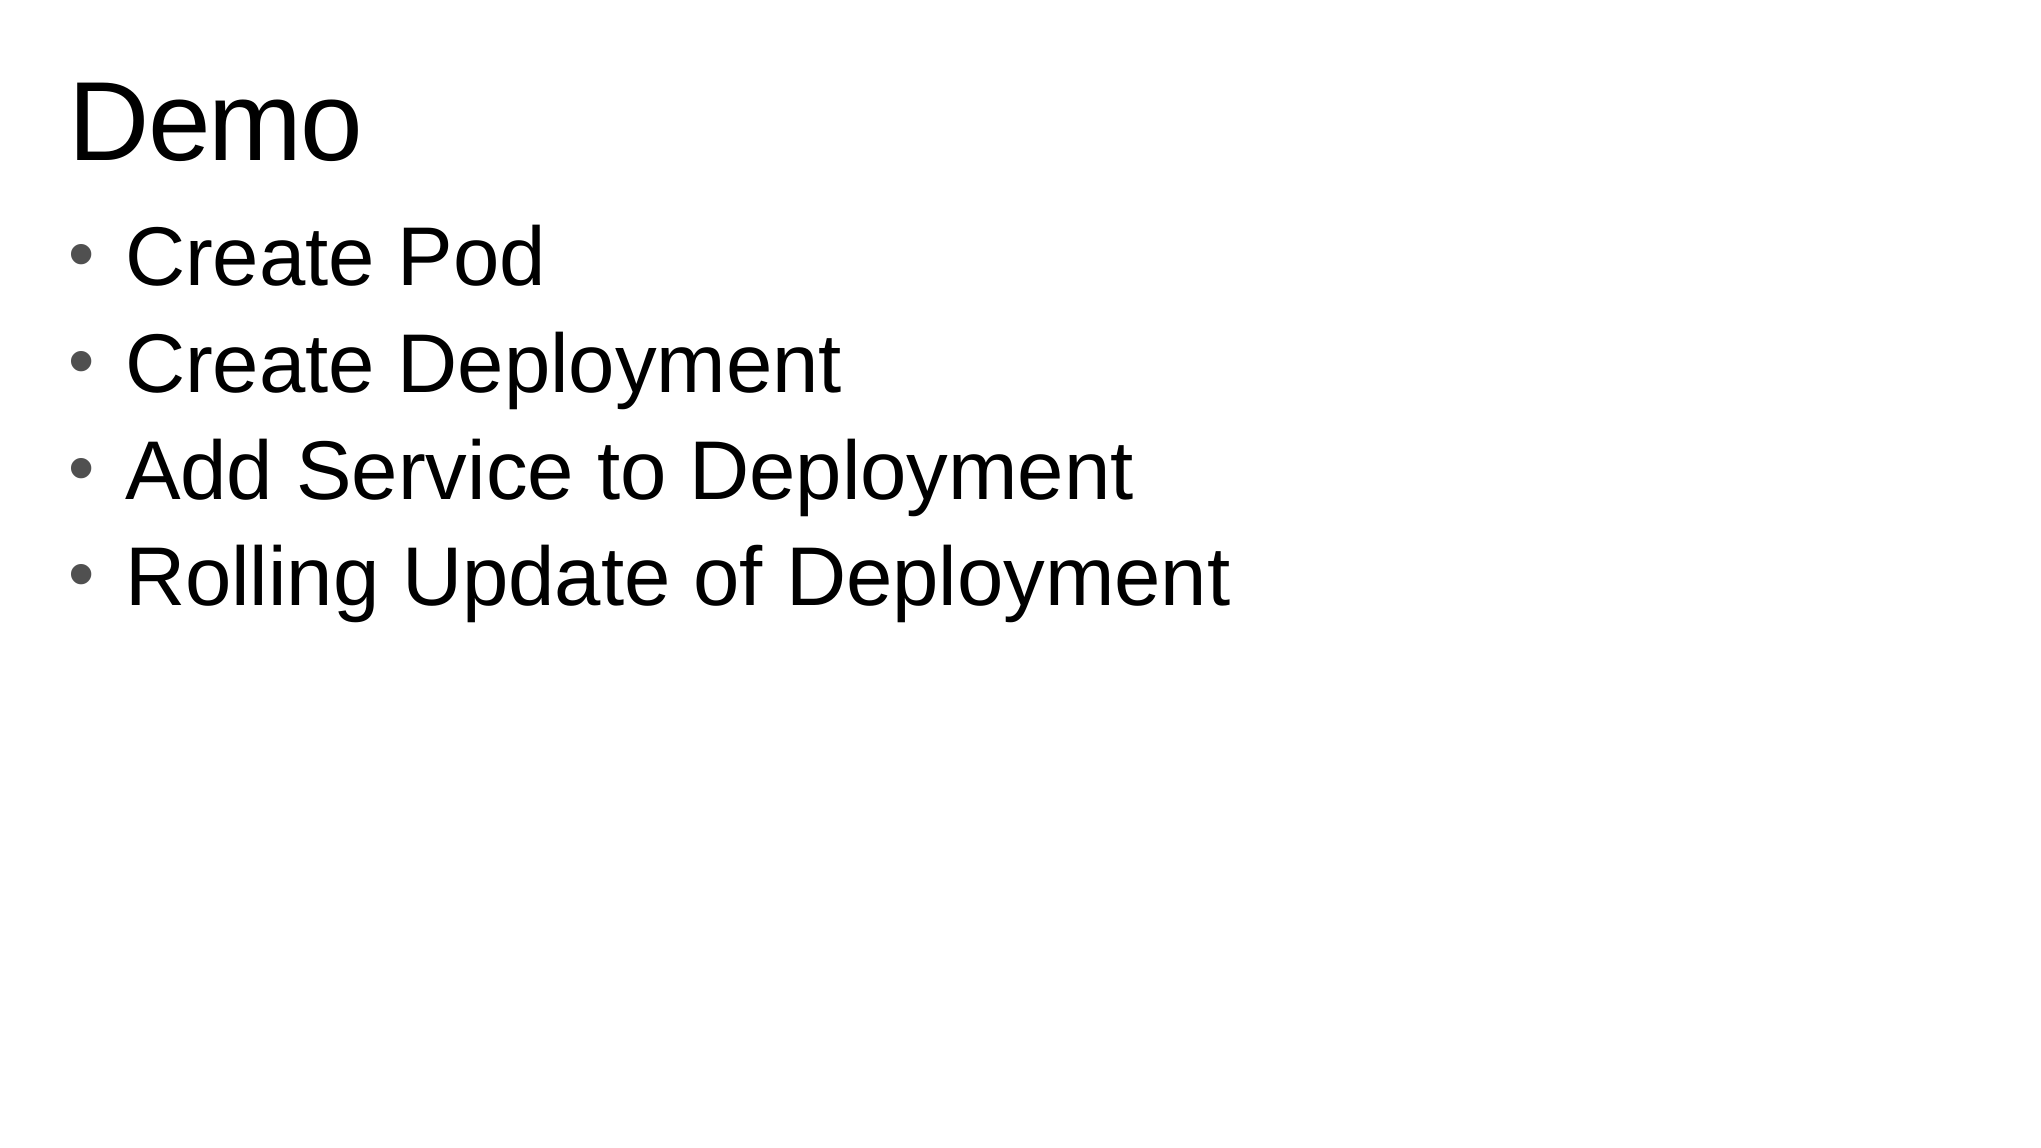

# Demo
Create Pod
Create Deployment
Add Service to Deployment
Rolling Update of Deployment